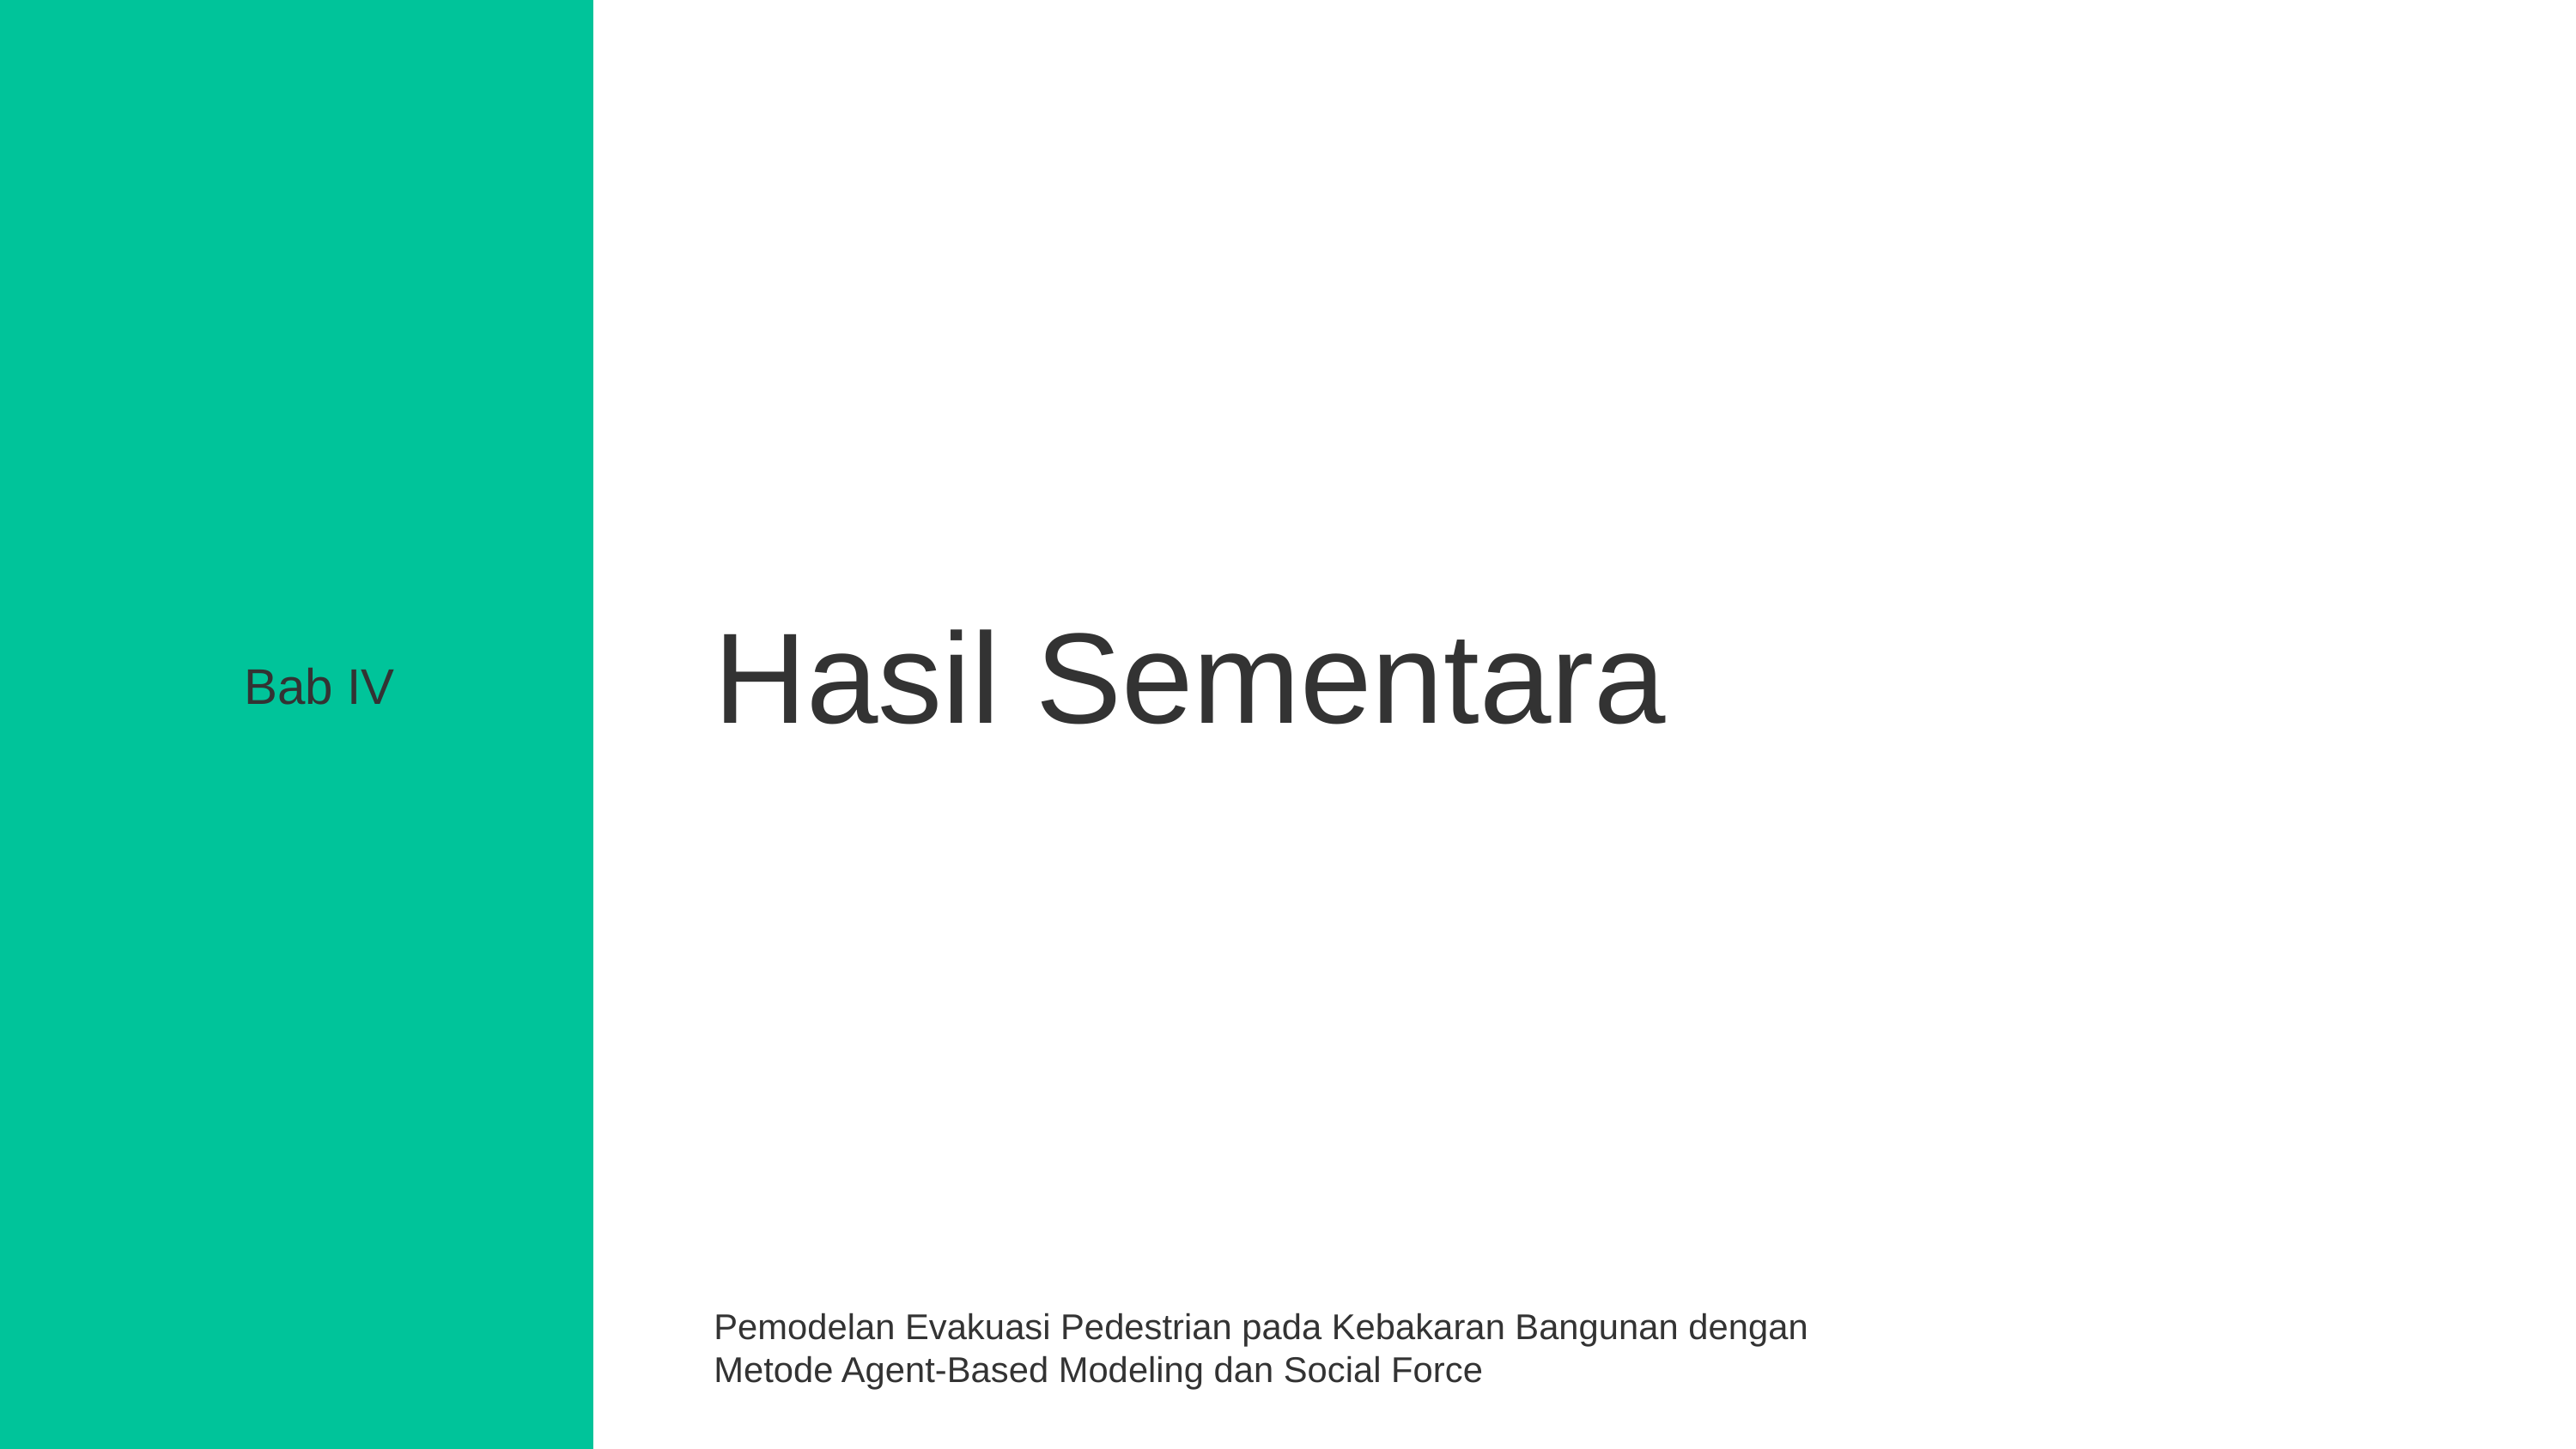

Hasil Sementara
Bab IV
Pemodelan Evakuasi Pedestrian pada Kebakaran Bangunan dengan
Metode Agent-Based Modeling dan Social Force